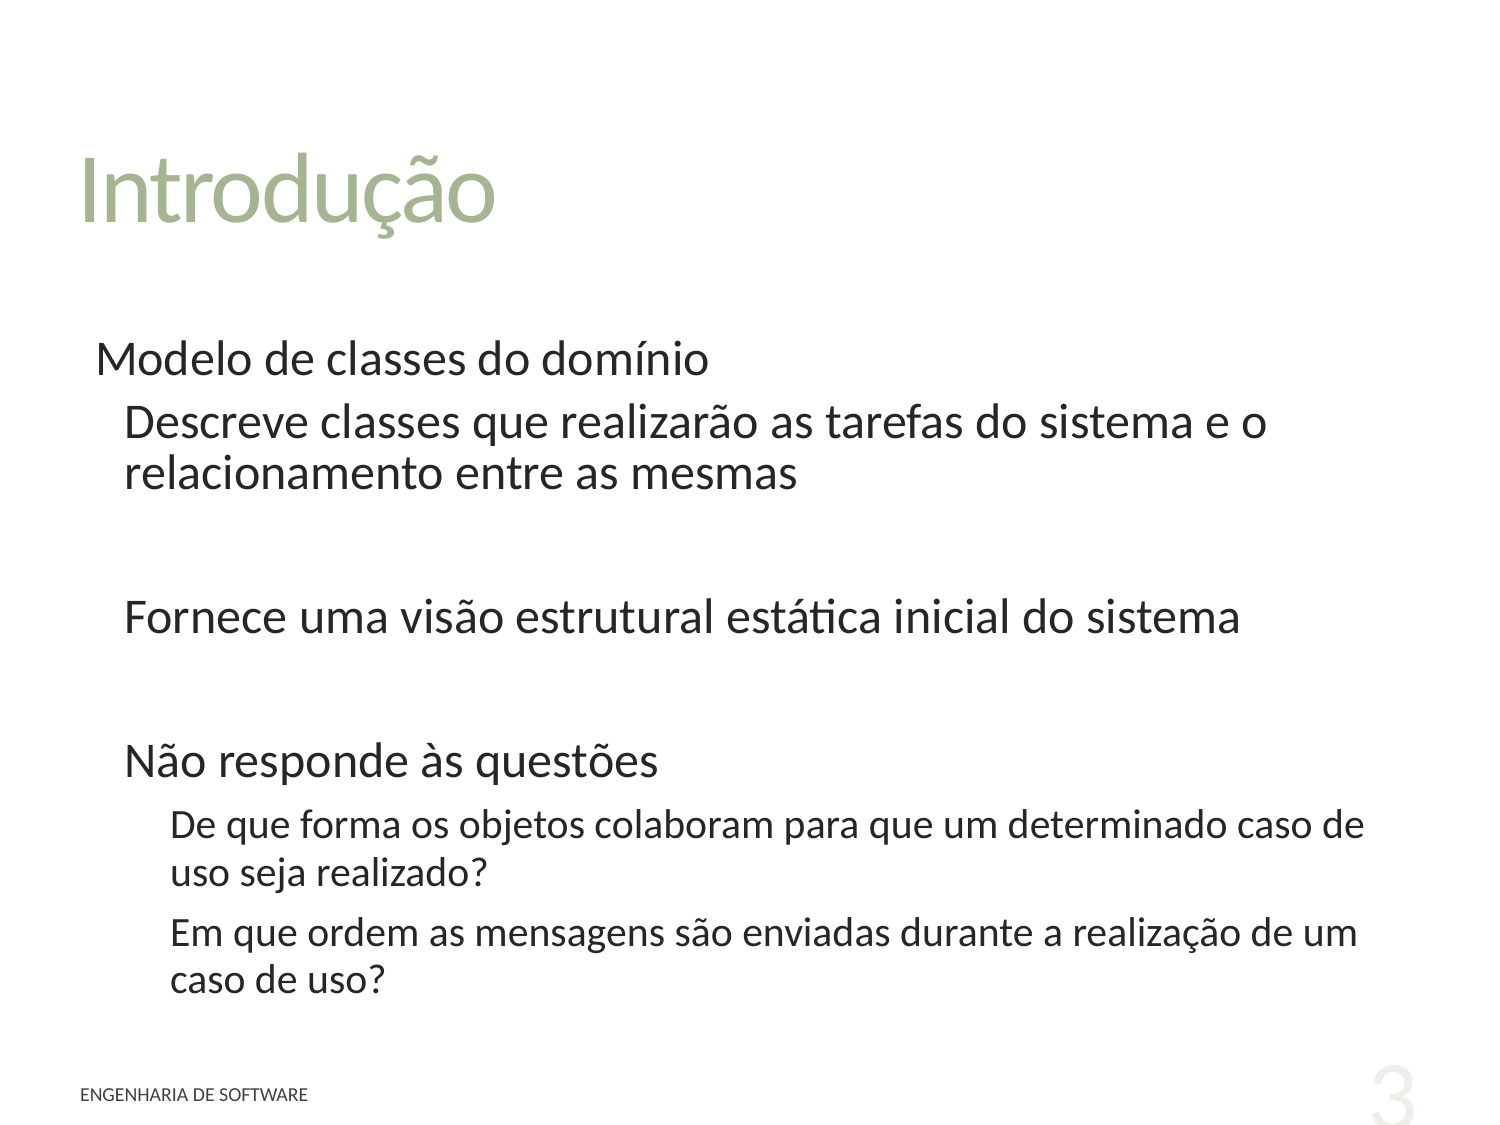

# Introdução
Modelo de classes do domínio
Descreve classes que realizarão as tarefas do sistema e o relacionamento entre as mesmas

Fornece uma visão estrutural estática inicial do sistema

Não responde às questões
De que forma os objetos colaboram para que um determinado caso de uso seja realizado?
Em que ordem as mensagens são enviadas durante a realização de um caso de uso?
3
Engenharia de Software